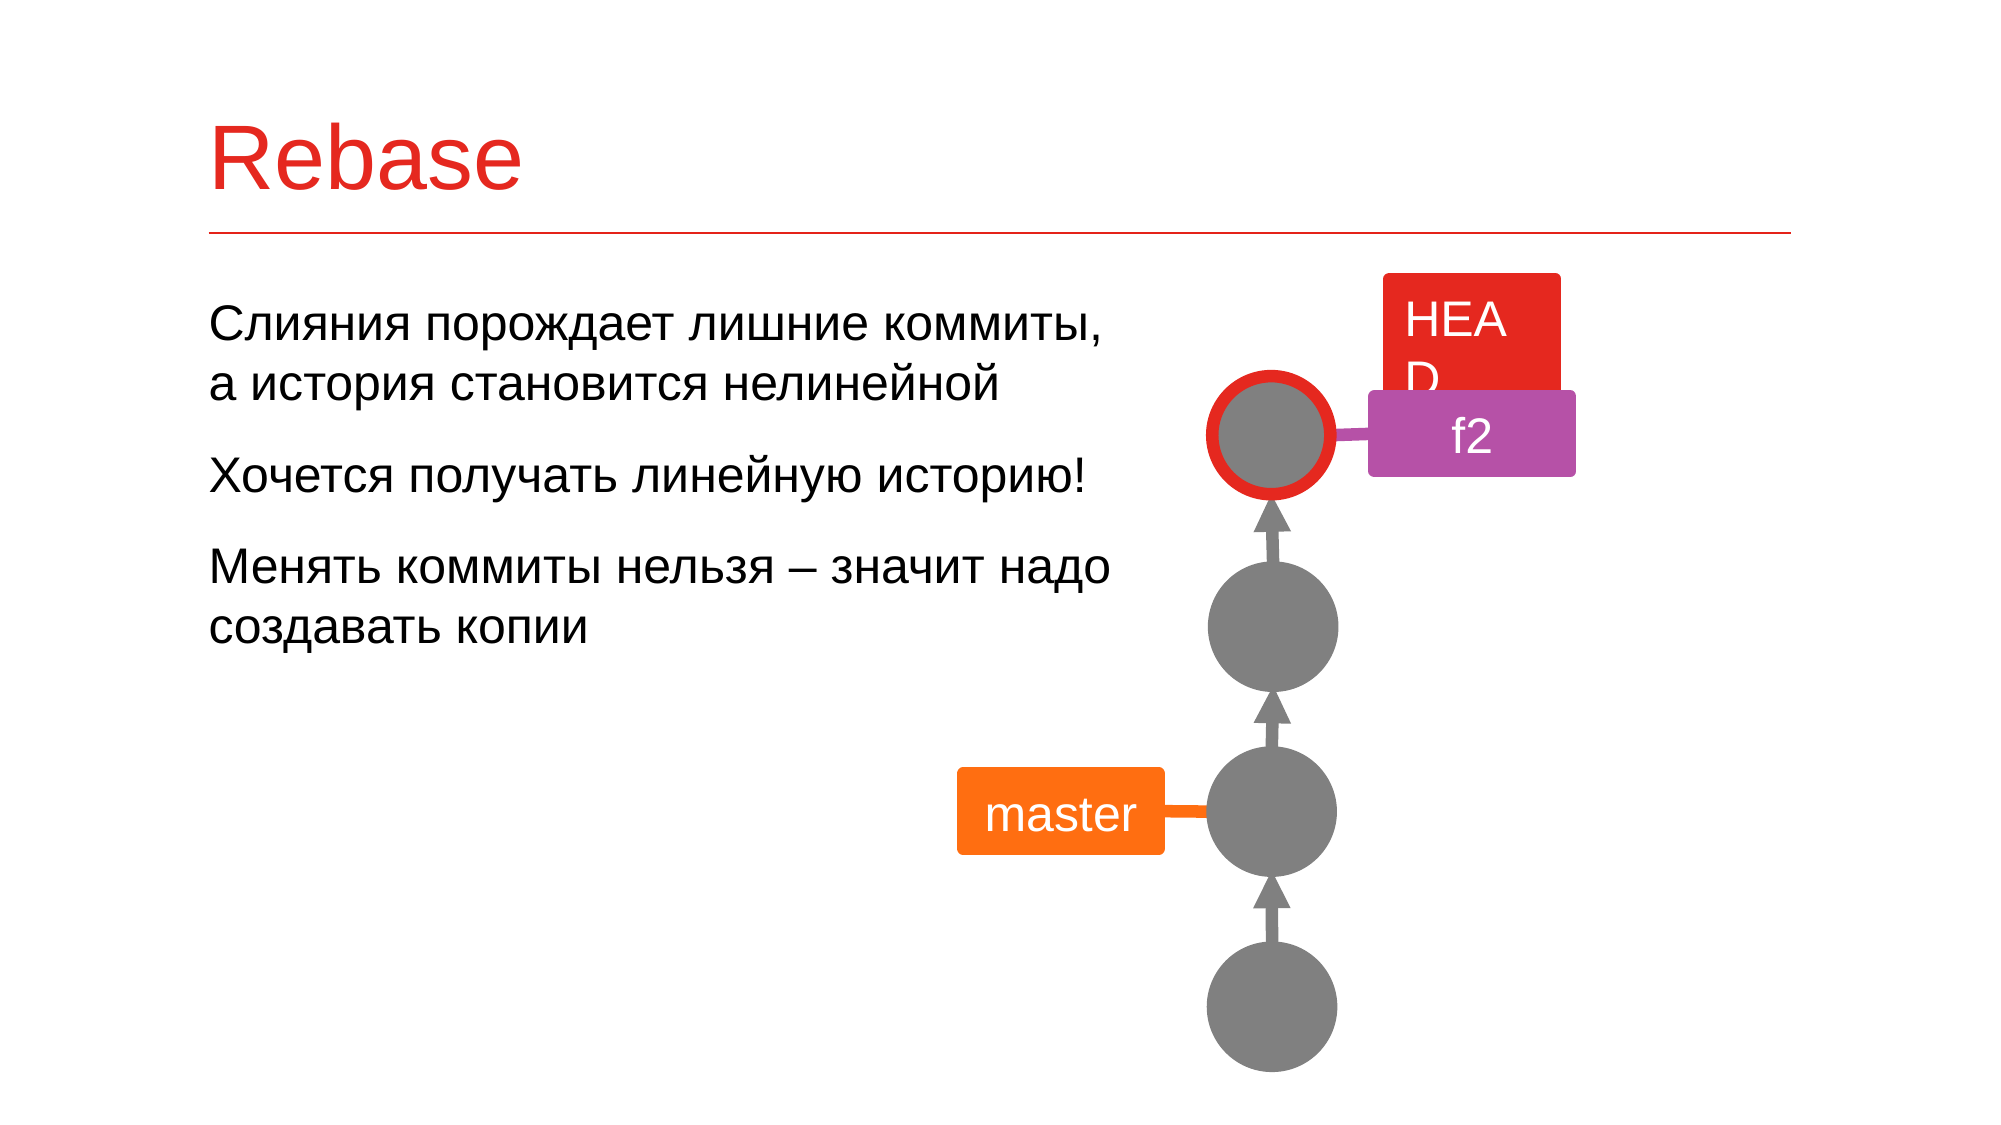

# Rebase
HEAD
Слияния порождает лишние коммиты,
а история становится нелинейной
Хочется получать линейную историю!
Менять коммиты нельзя – значит надо создавать копии

f2

master